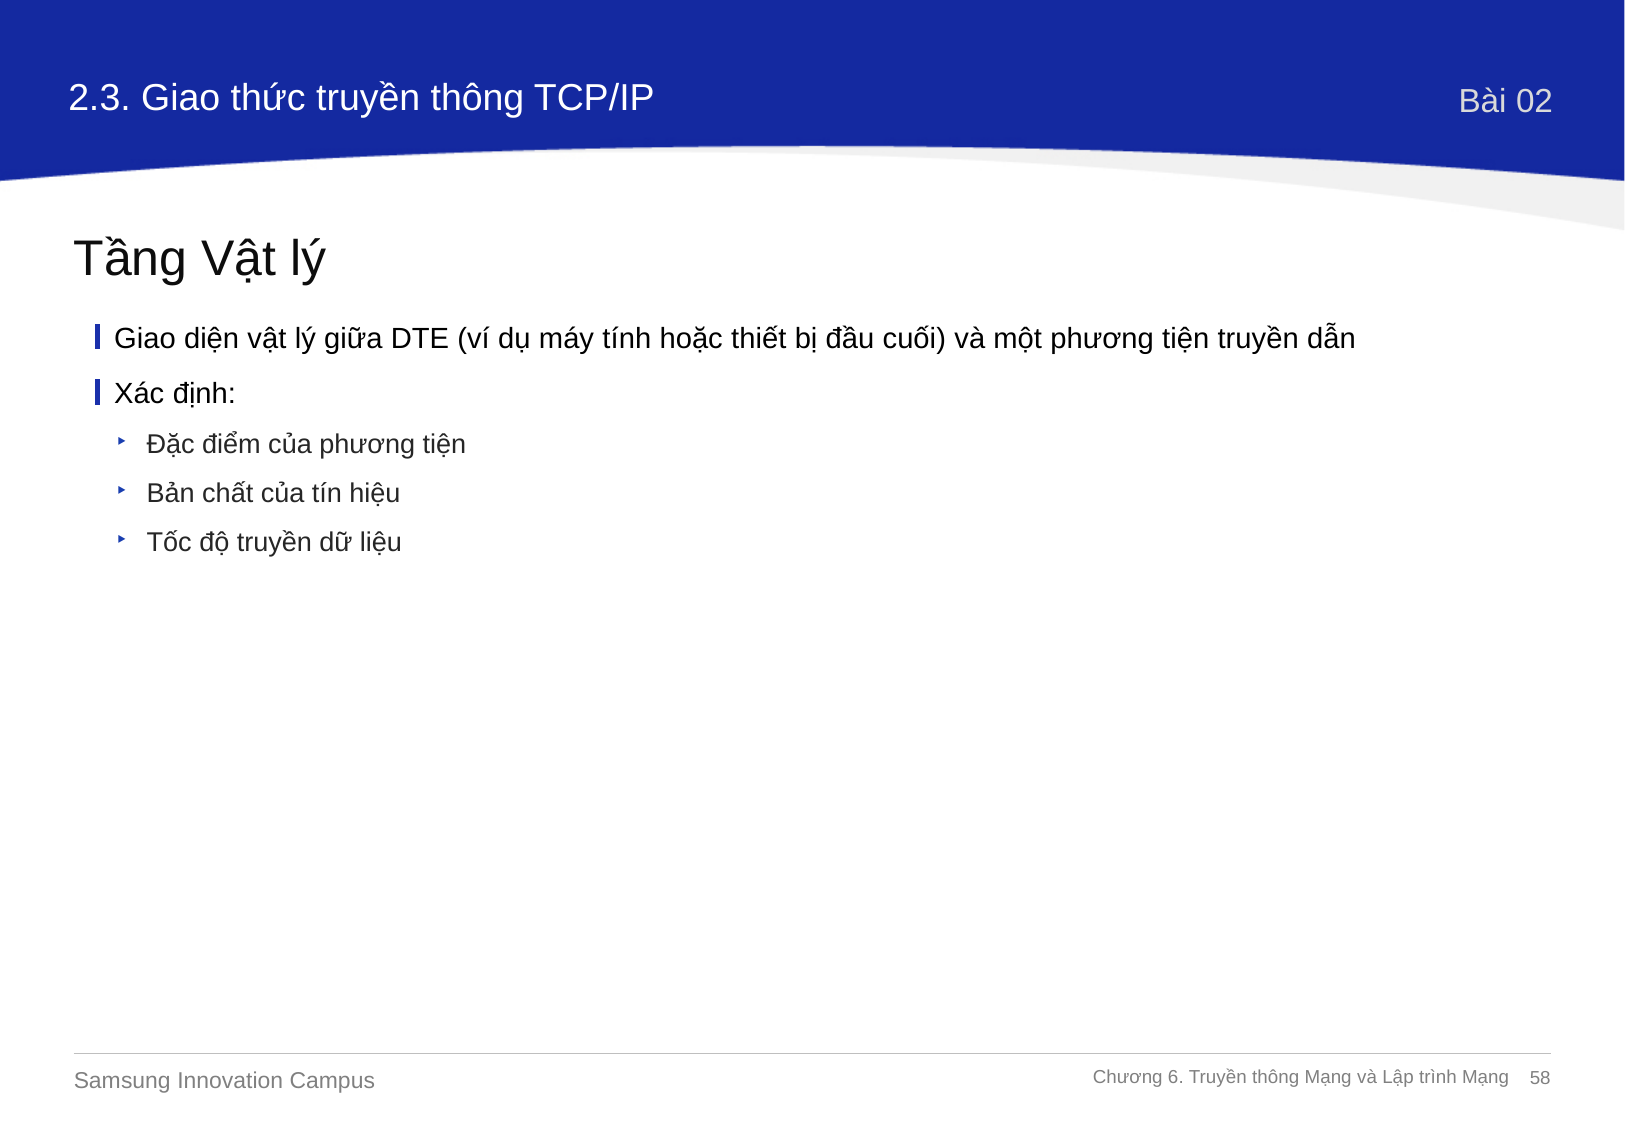

2.3. Giao thức truyền thông TCP/IP
Bài 02
Tầng Vật lý
Giao diện vật lý giữa DTE (ví dụ máy tính hoặc thiết bị đầu cuối) và một phương tiện truyền dẫn
Xác định:

Đặc điểm của phương tiện
Bản chất của tín hiệu
Tốc độ truyền dữ liệu